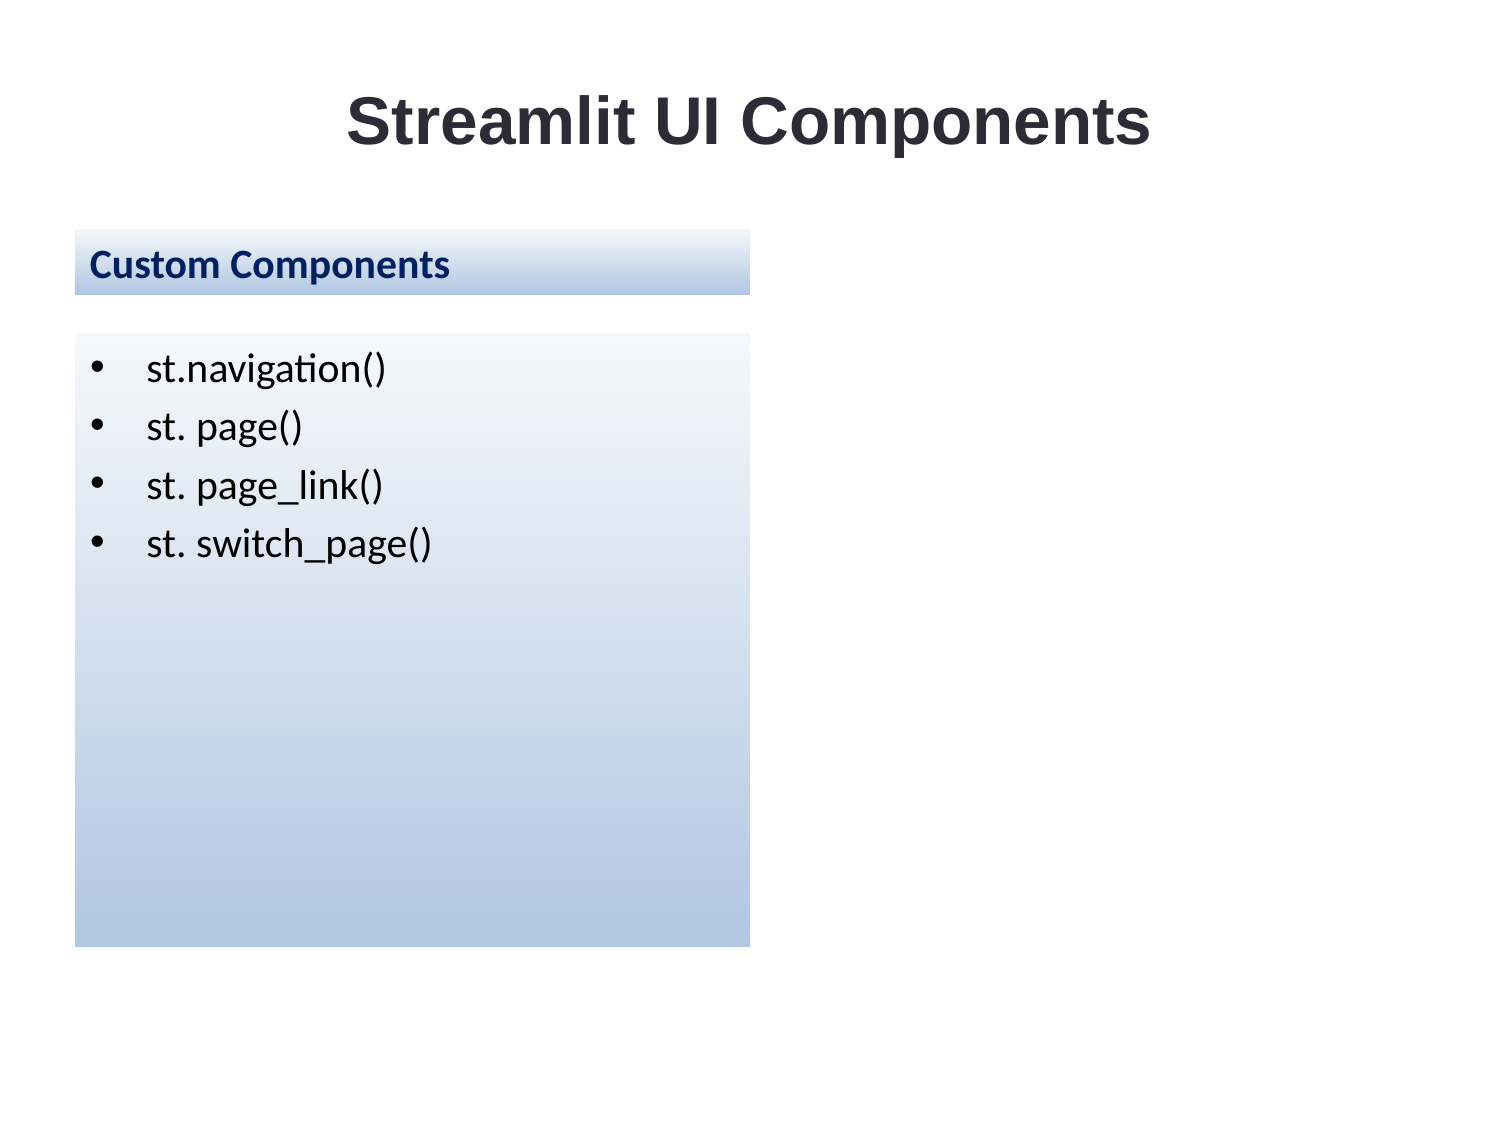

# Streamlit UI Components
Custom Components
st.navigation()
st. page()
st. page_link()
st. switch_page()